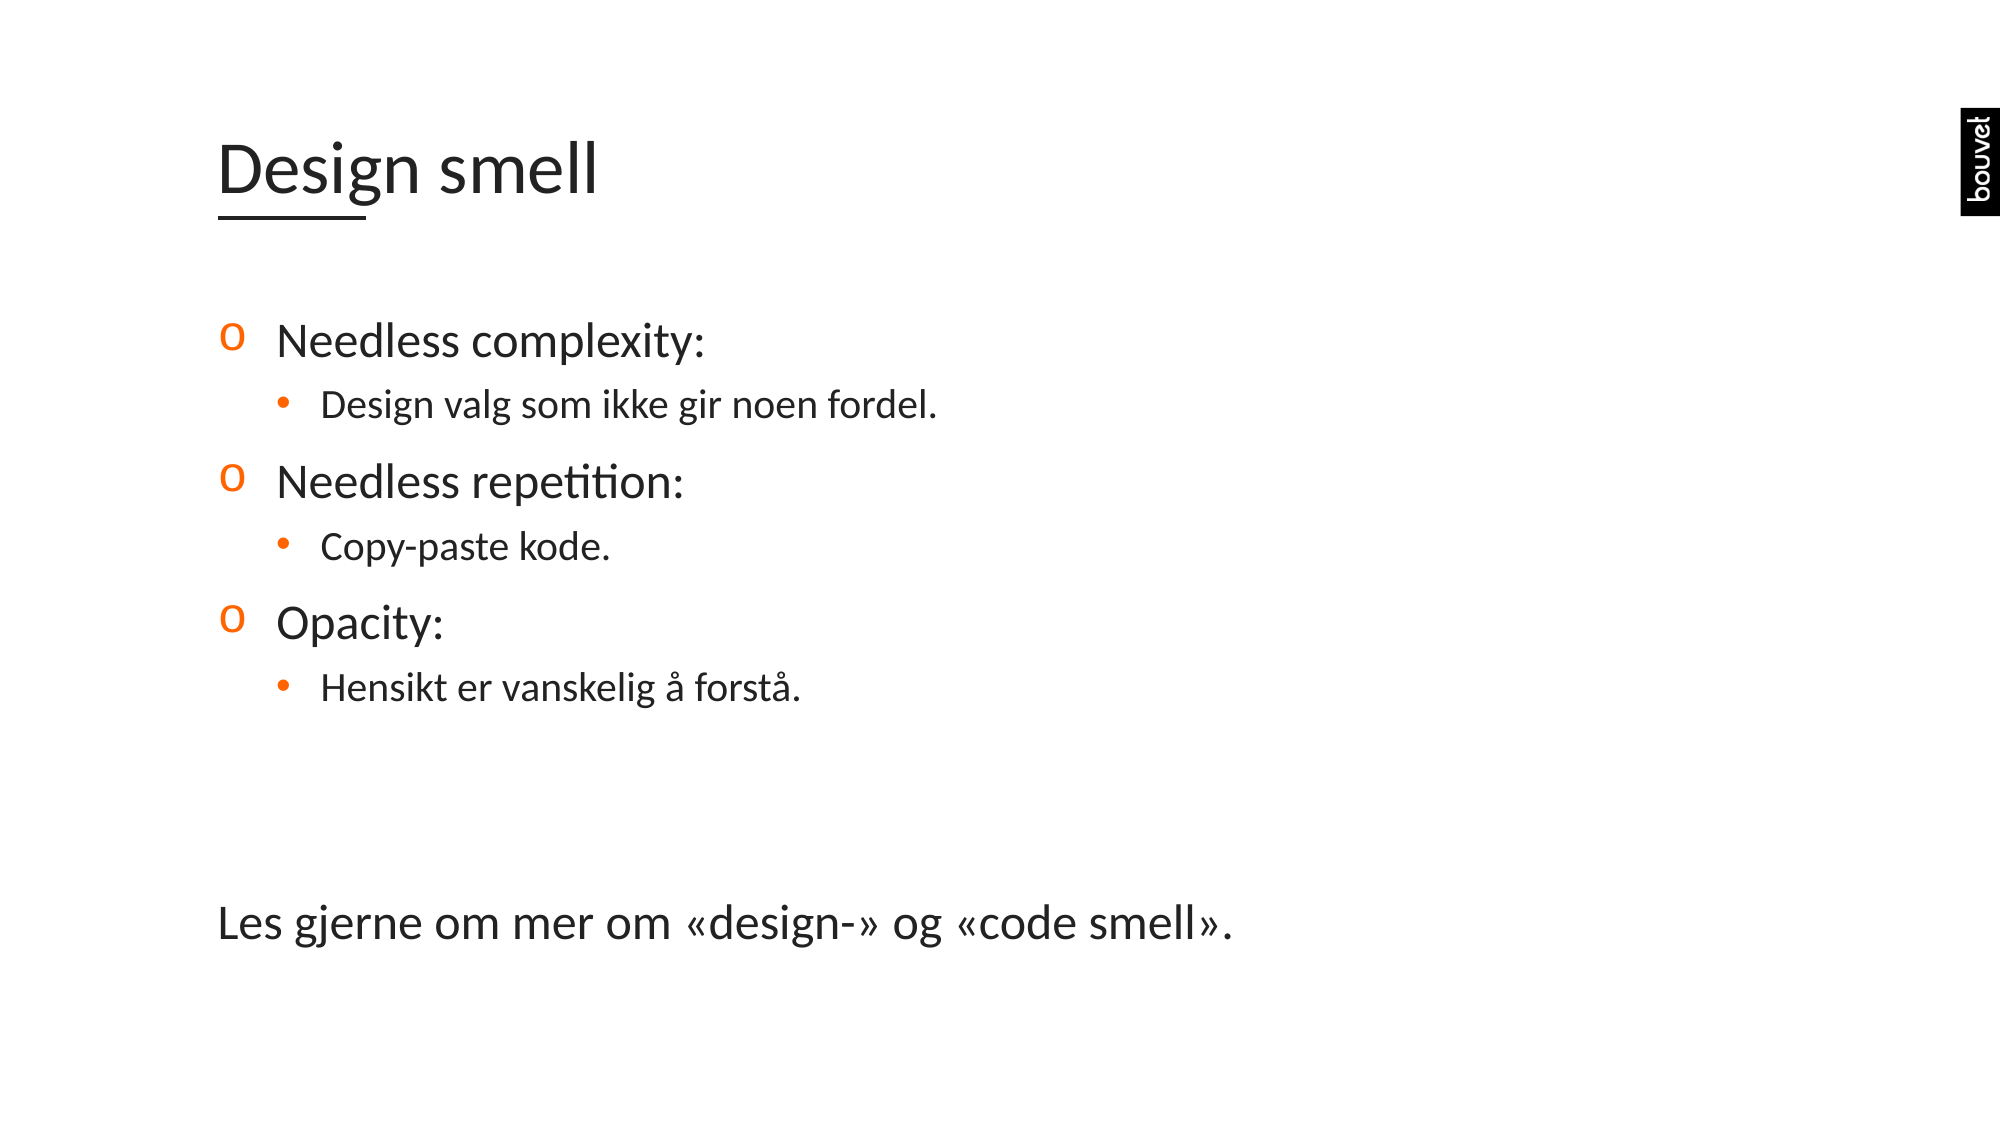

# Design smell
Needless complexity:
Design valg som ikke gir noen fordel.
Needless repetition:
Copy-paste kode.
Opacity:
Hensikt er vanskelig å forstå.

Les gjerne om mer om «design-» og «code smell».